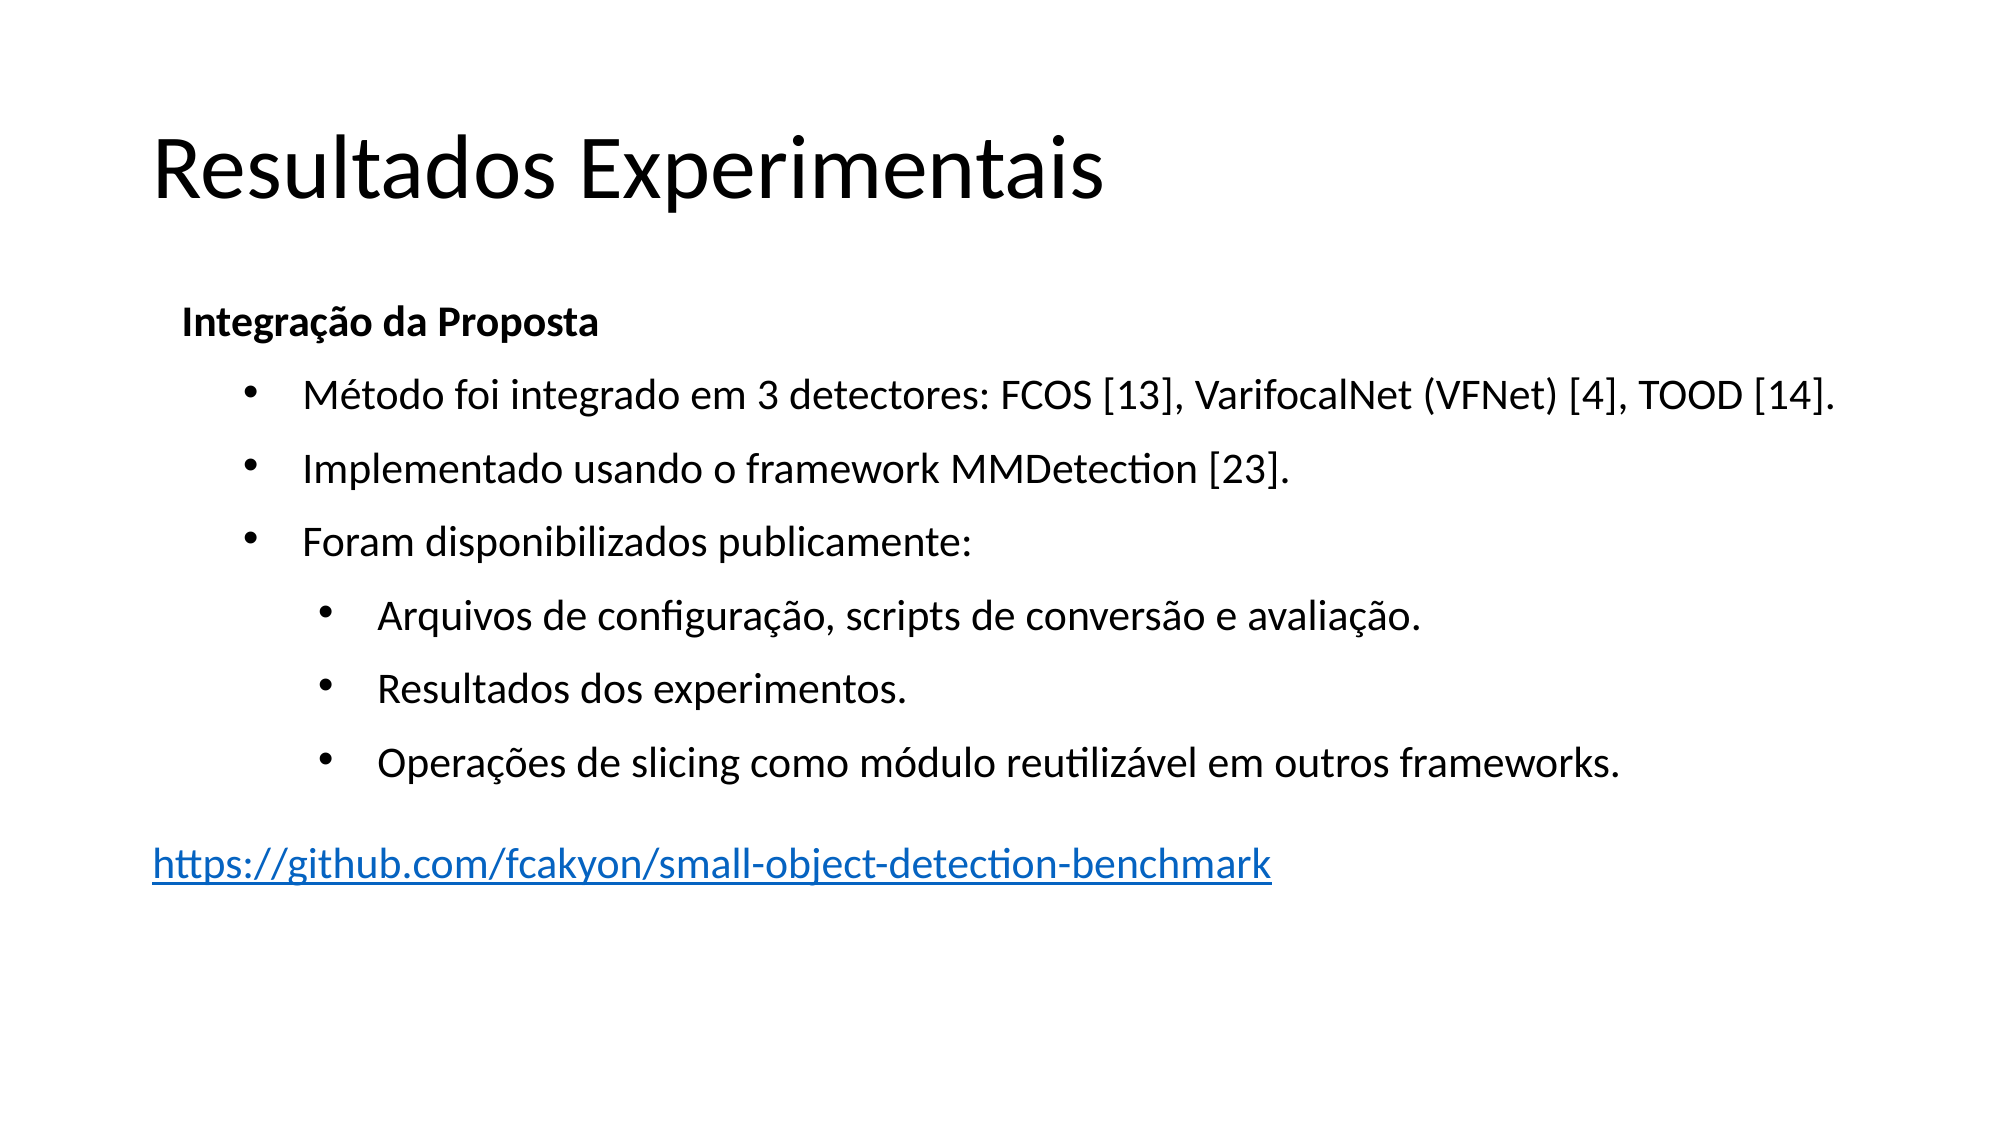

# Resultados Experimentais
Integração da Proposta

Método foi integrado em 3 detectores: FCOS [13], VarifocalNet (VFNet) [4], TOOD [14].

Implementado usando o framework MMDetection [23].

Foram disponibilizados publicamente:

Arquivos de configuração, scripts de conversão e avaliação.

Resultados dos experimentos.

Operações de slicing como módulo reutilizável em outros frameworks.

https://github.com/fcakyon/small-object-detection-benchmark